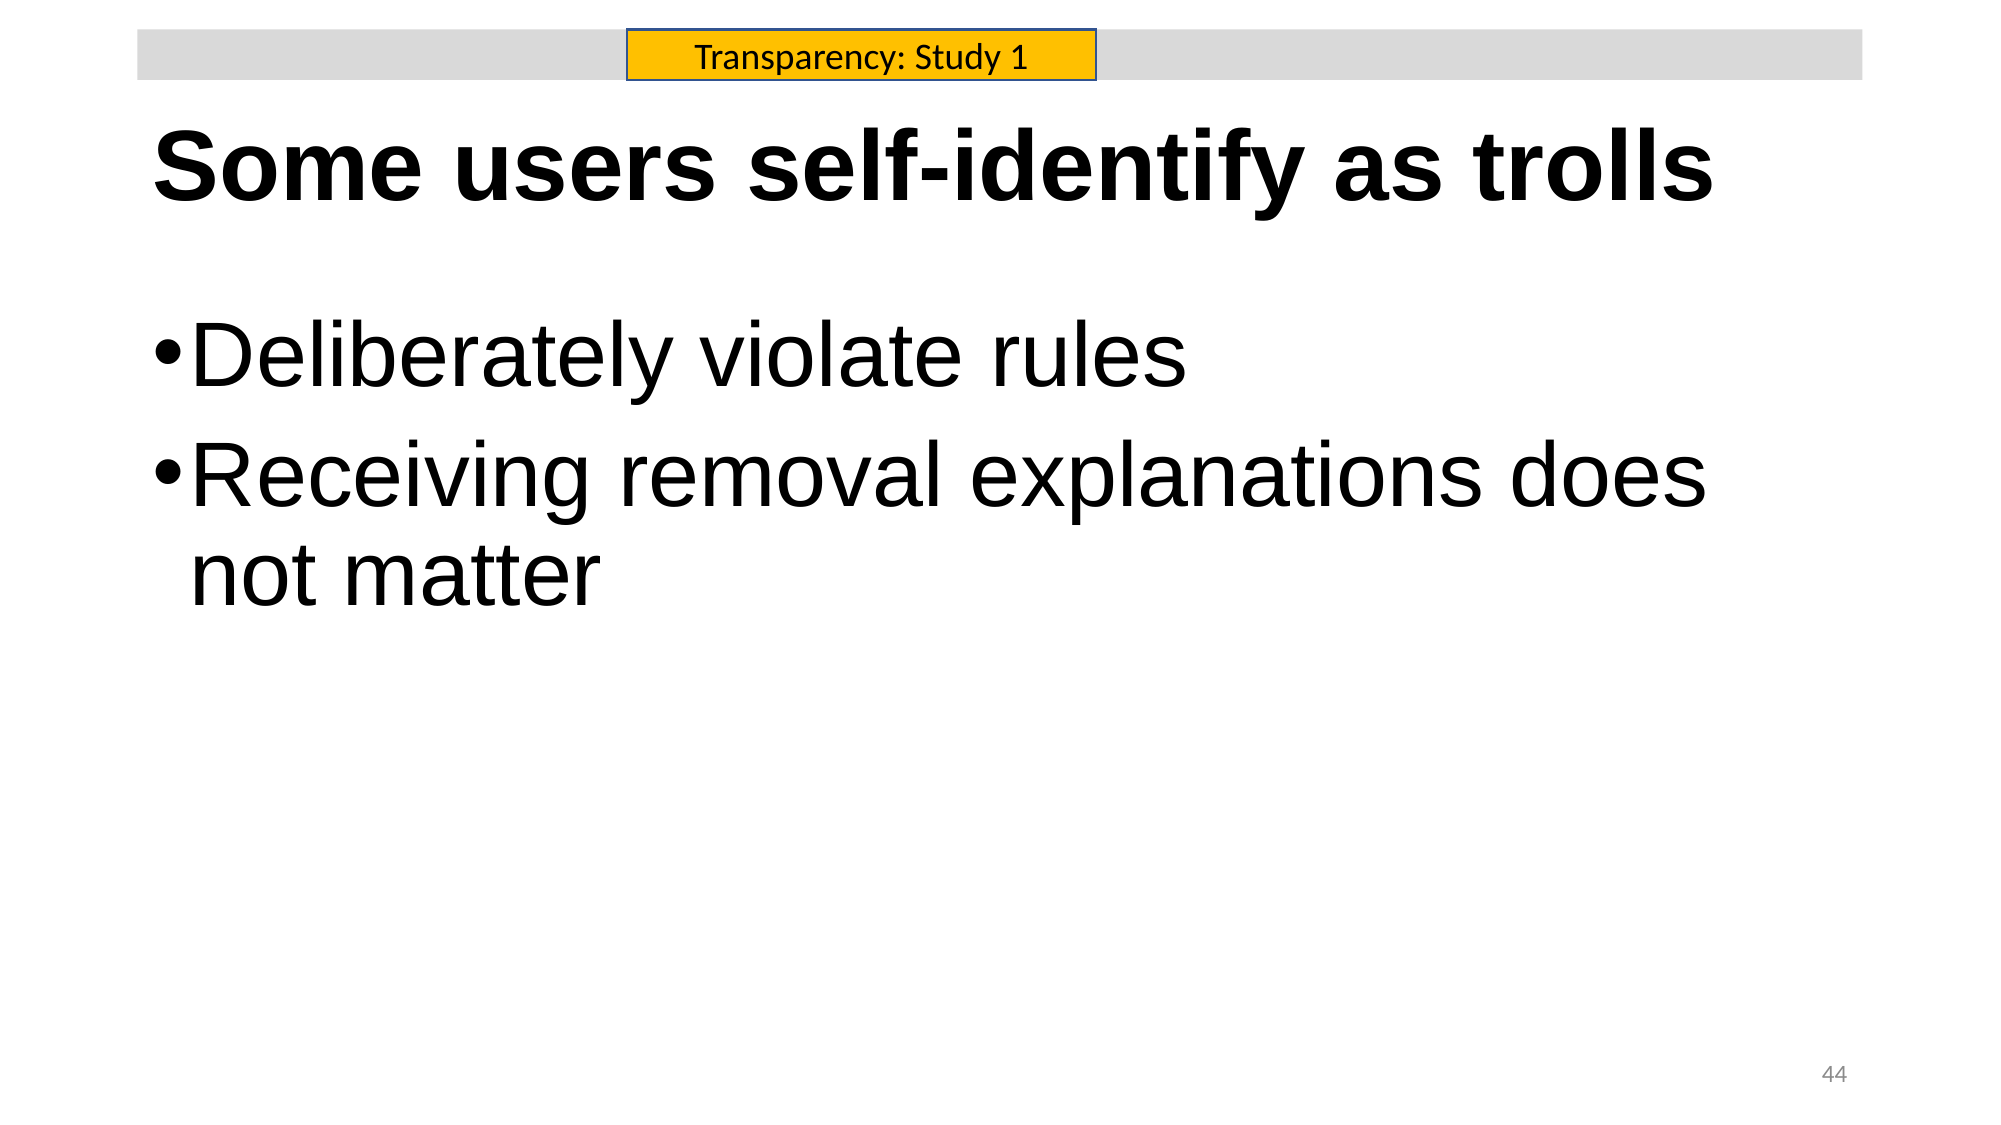

Transparency: Study 1
# Some users self-identify as trolls
Deliberately violate rules
Receiving removal explanations does not matter
44